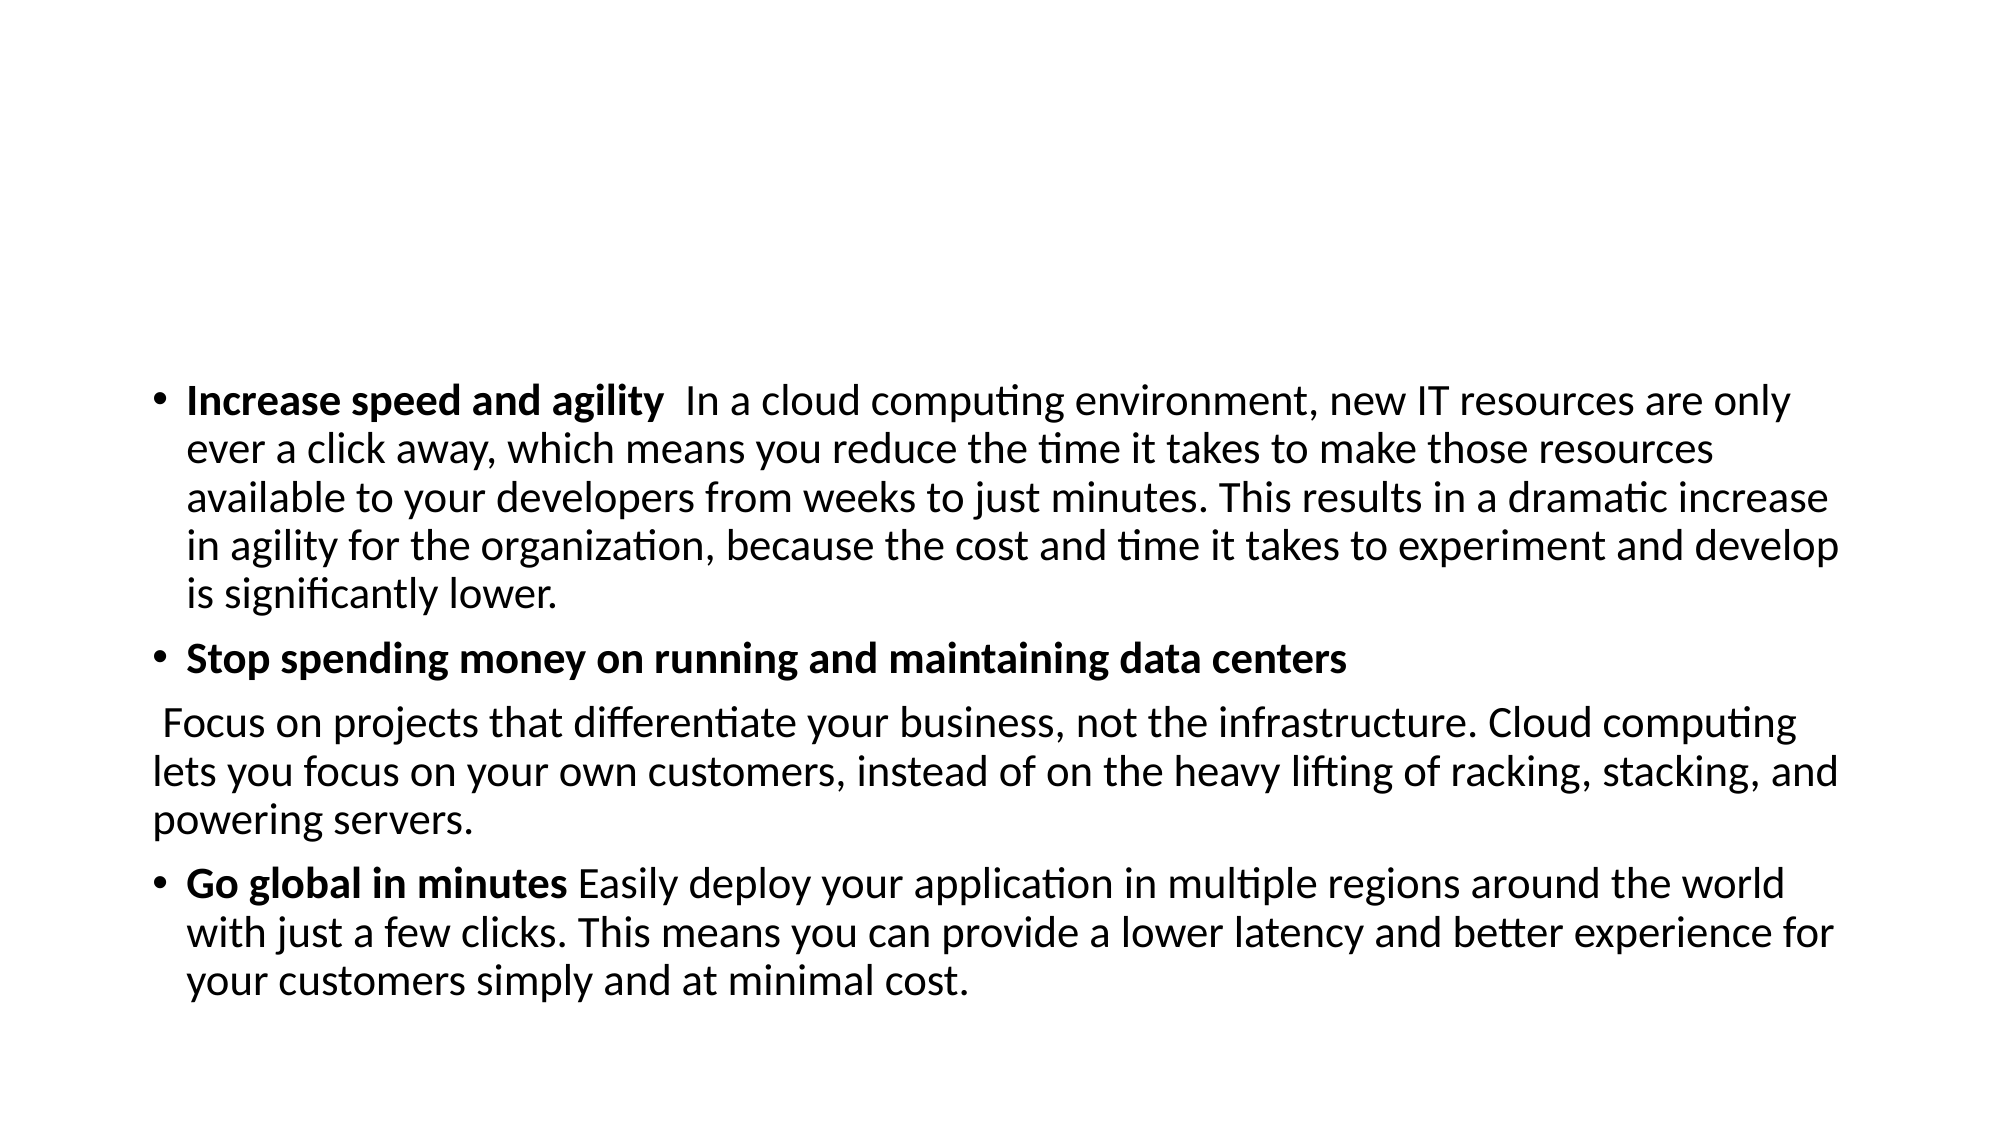

#

Increase speed and agility  In a cloud computing environment, new IT resources are only ever a click away, which means you reduce the time it takes to make those resources available to your developers from weeks to just minutes. This results in a dramatic increase in agility for the organization, because the cost and time it takes to experiment and develop is significantly lower.
Stop spending money on running and maintaining data centers
 Focus on projects that differentiate your business, not the infrastructure. Cloud computing lets you focus on your own customers, instead of on the heavy lifting of racking, stacking, and powering servers.
Go global in minutes Easily deploy your application in multiple regions around the world with just a few clicks. This means you can provide a lower latency and better experience for your customers simply and at minimal cost.